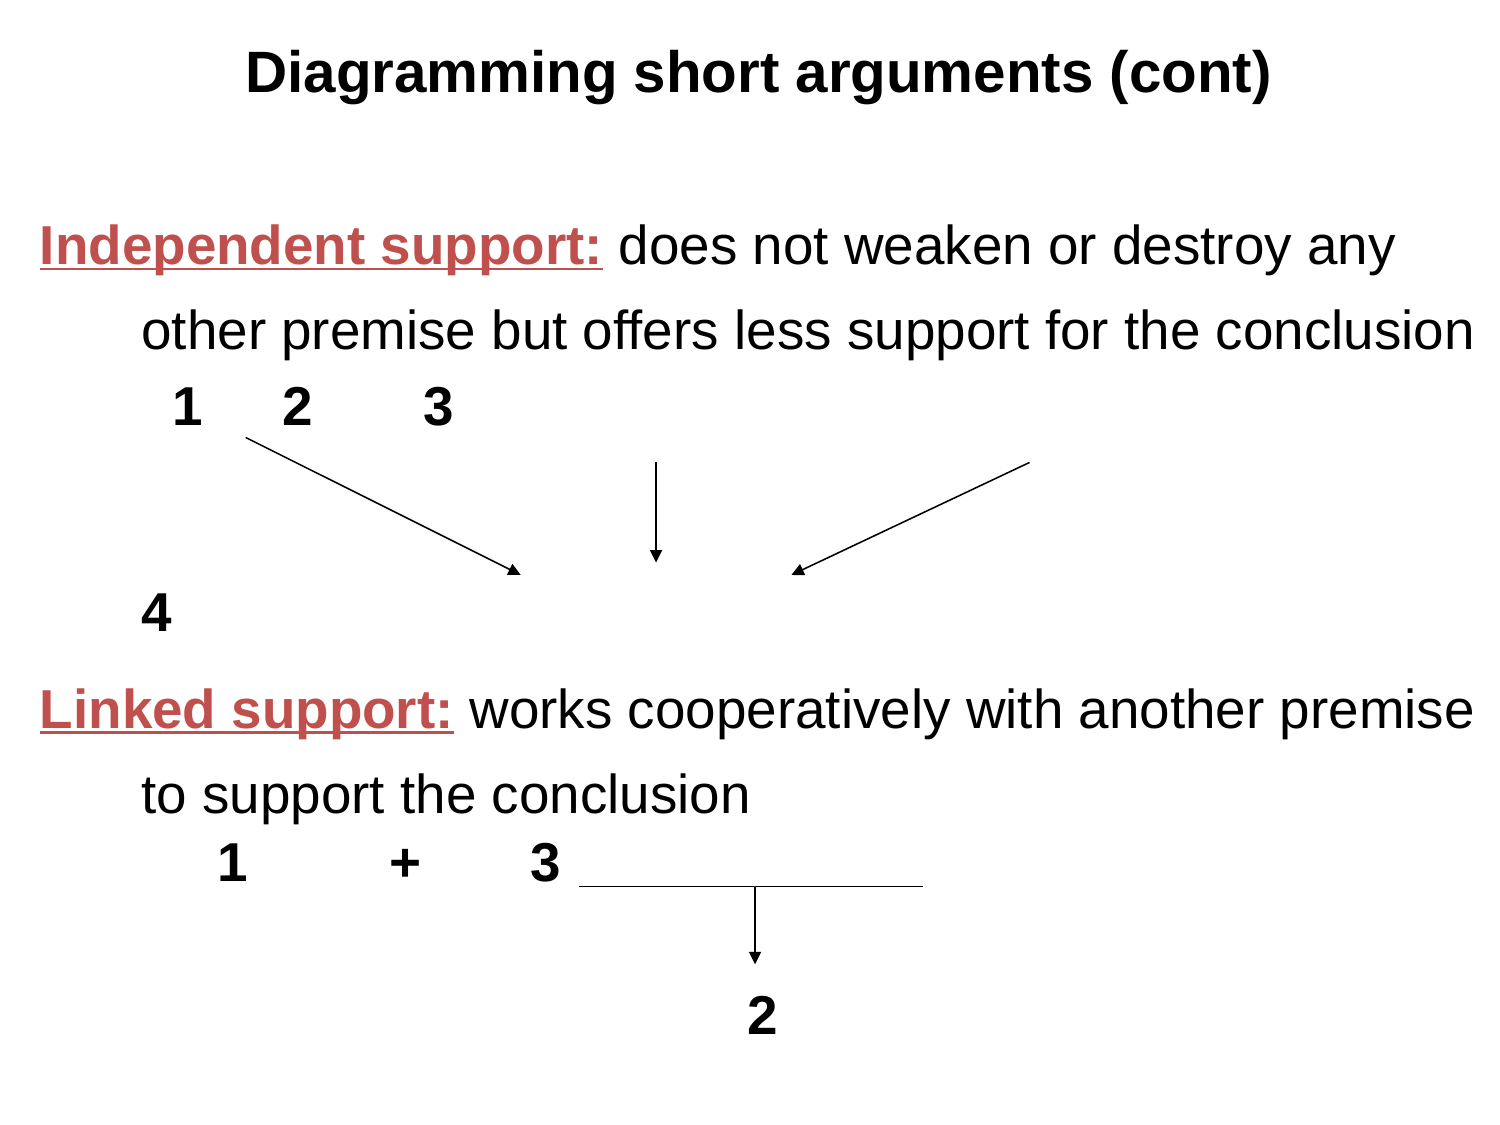

Diagramming short arguments (cont)
Independent support: does not weaken or destroy any other premise but offers less support for the conclusion
  	  1			2			3

					4
Linked support: works cooperatively with another premise to support the conclusion
				     1	       +	       3

2